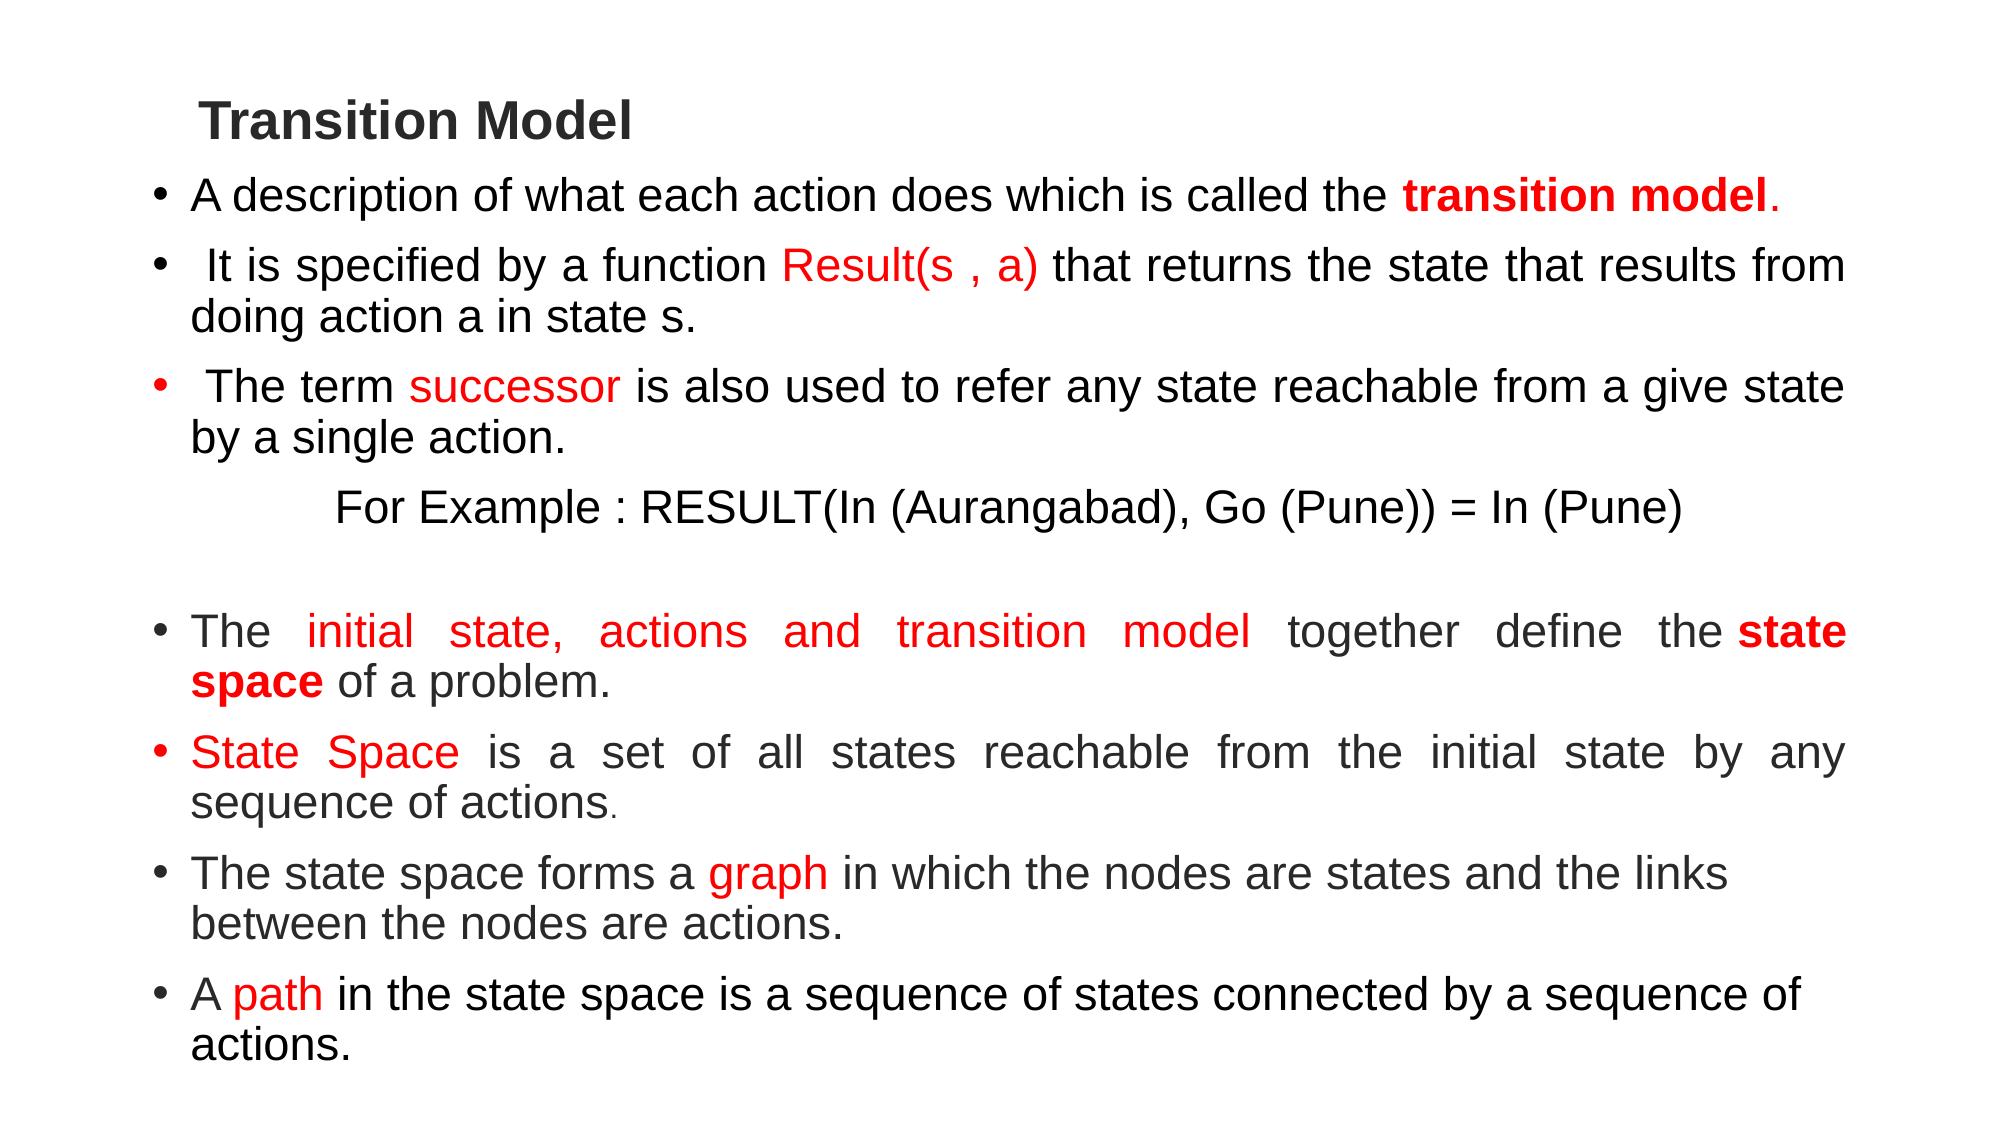

Transition Model
A description of what each action does which is called the transition model.
 It is specified by a function Result(s , a) that returns the state that results from doing action a in state s.
 The term successor is also used to refer any state reachable from a give state by a single action.
              For Example : RESULT(In (Aurangabad), Go (Pune)) = In (Pune)

The initial state, actions and transition model together define the state space of a problem.
State Space is a set of all states reachable from the initial state by any sequence of actions.
The state space forms a graph in which the nodes are states and the links between the nodes are actions.
A path in the state space is a sequence of states connected by a sequence of actions.